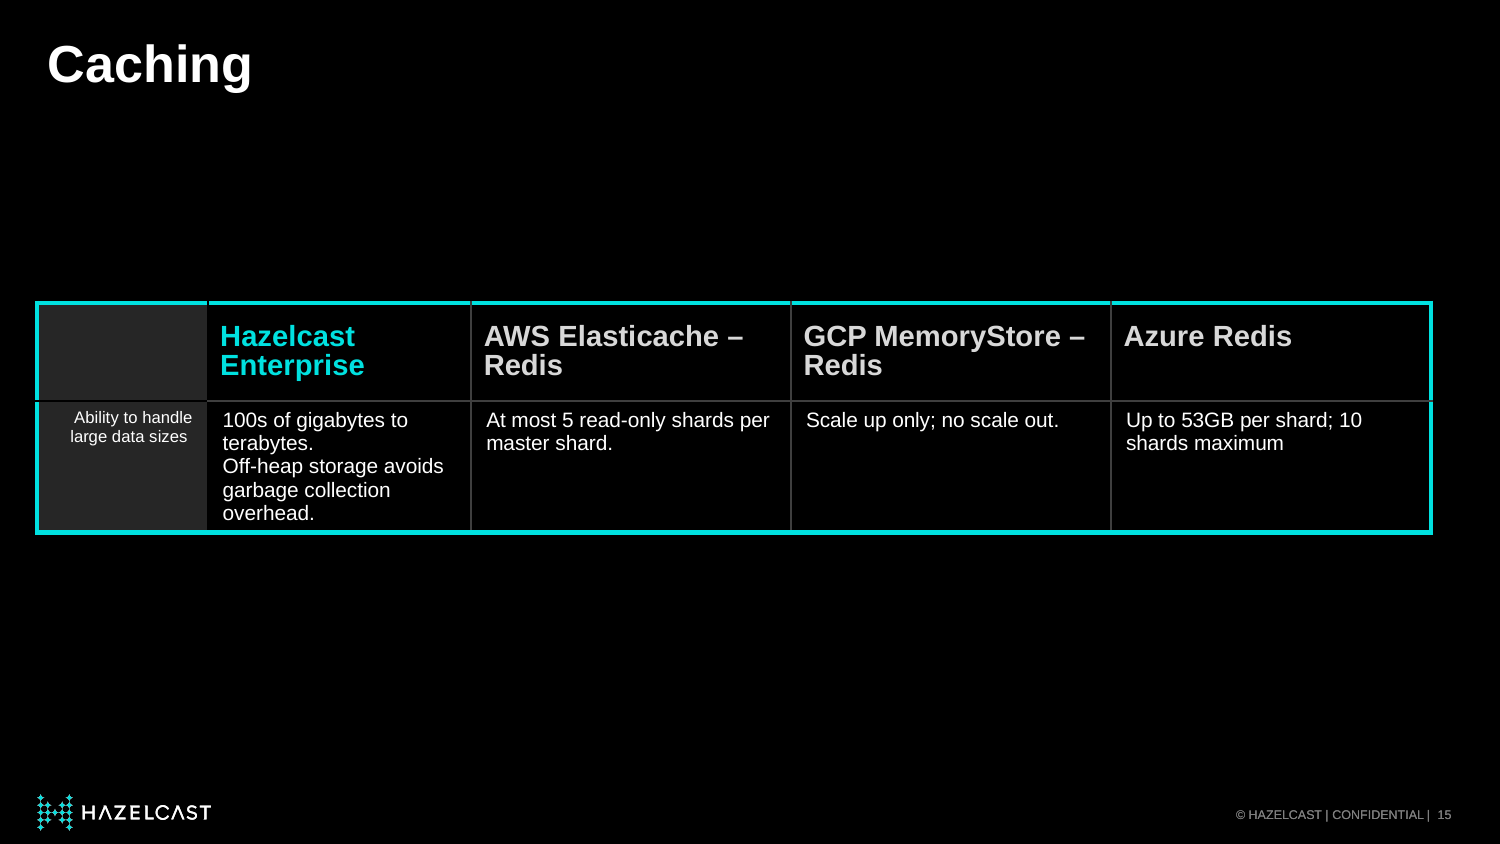

# Caching
|  | Hazelcast Enterprise | AWS Elasticache – Redis | GCP MemoryStore – Redis | Azure Redis |
| --- | --- | --- | --- | --- |
| Ability to handle large data sizes | 100s of gigabytes to terabytes. Off-heap storage avoids garbage collection overhead. | At most 5 read-only shards per master shard. | Scale up only; no scale out. | Up to 53GB per shard; 10 shards maximum |